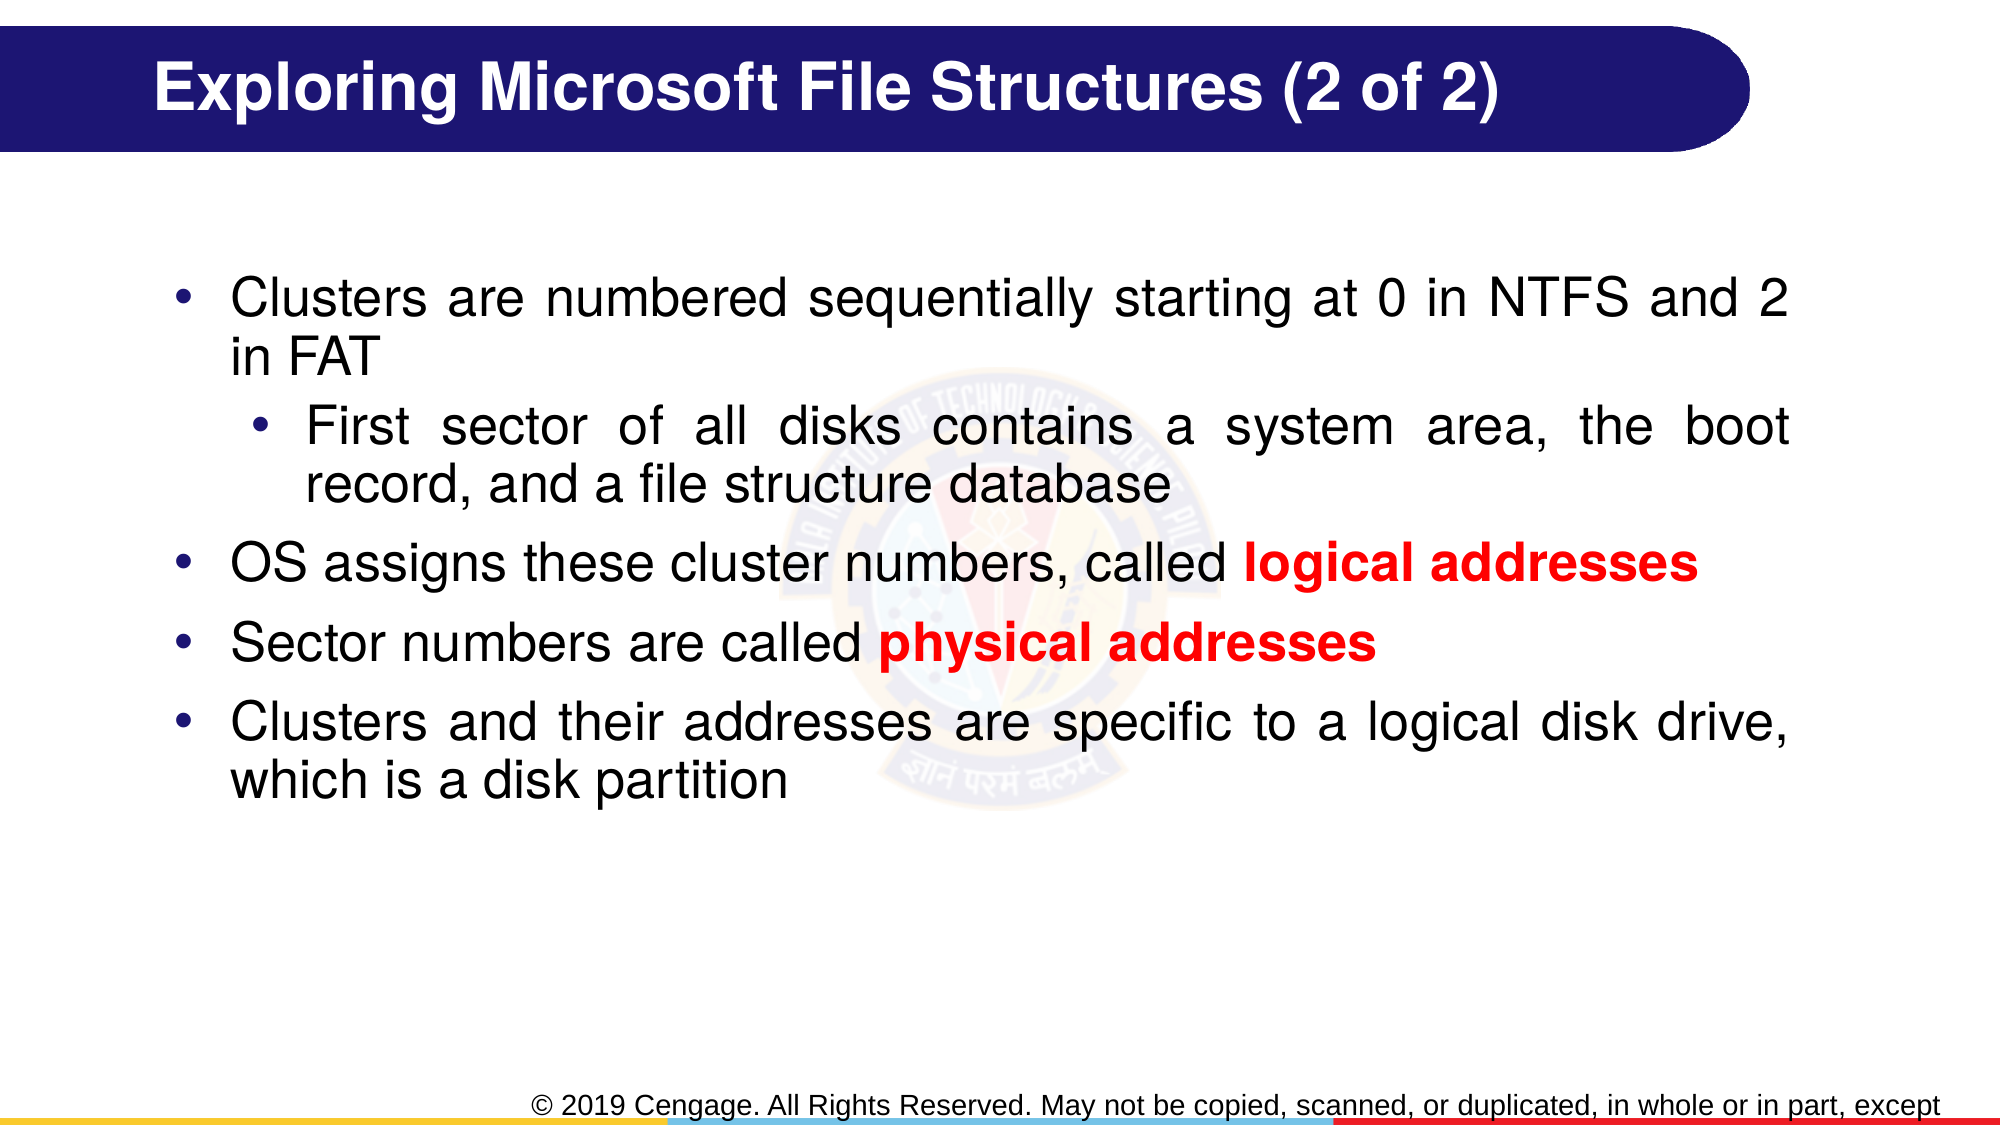

# Exploring Microsoft File Structures (2 of 2)

Clusters are numbered sequentially starting at 0 in NTFS and 2 in FAT
First sector of all disks contains a system area, the boot record, and a file structure database
OS assigns these cluster numbers, called logical addresses
Sector numbers are called physical addresses
Clusters and their addresses are specific to a logical disk drive, which is a disk partition
13
© 2019 Cengage. All Rights Reserved. May not be copied, scanned, or duplicated, in whole or in part, except for use as permitted in a license distributed with a certain product or service or otherwise on a password-protected website for classroom use.